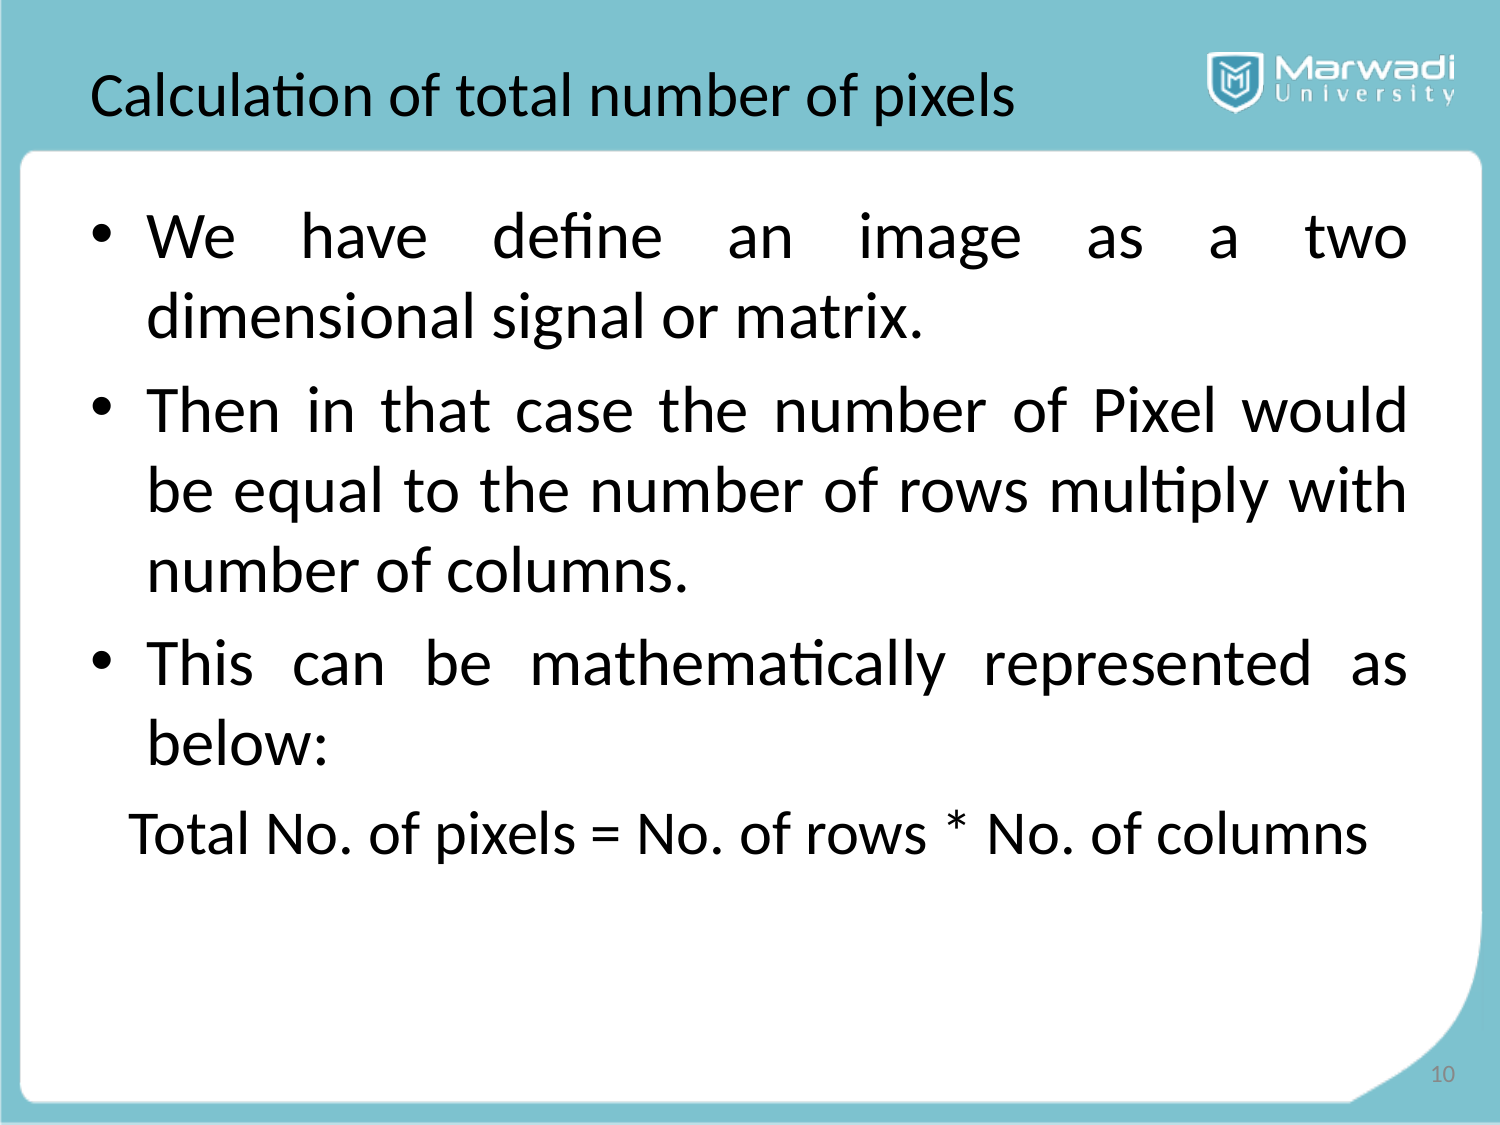

# Calculation of total number of pixels
We have define an image as a two dimensional signal or matrix.
Then in that case the number of Pixel would be equal to the number of rows multiply with number of columns.
This can be mathematically represented as below:
Total No. of pixels = No. of rows * No. of columns

10